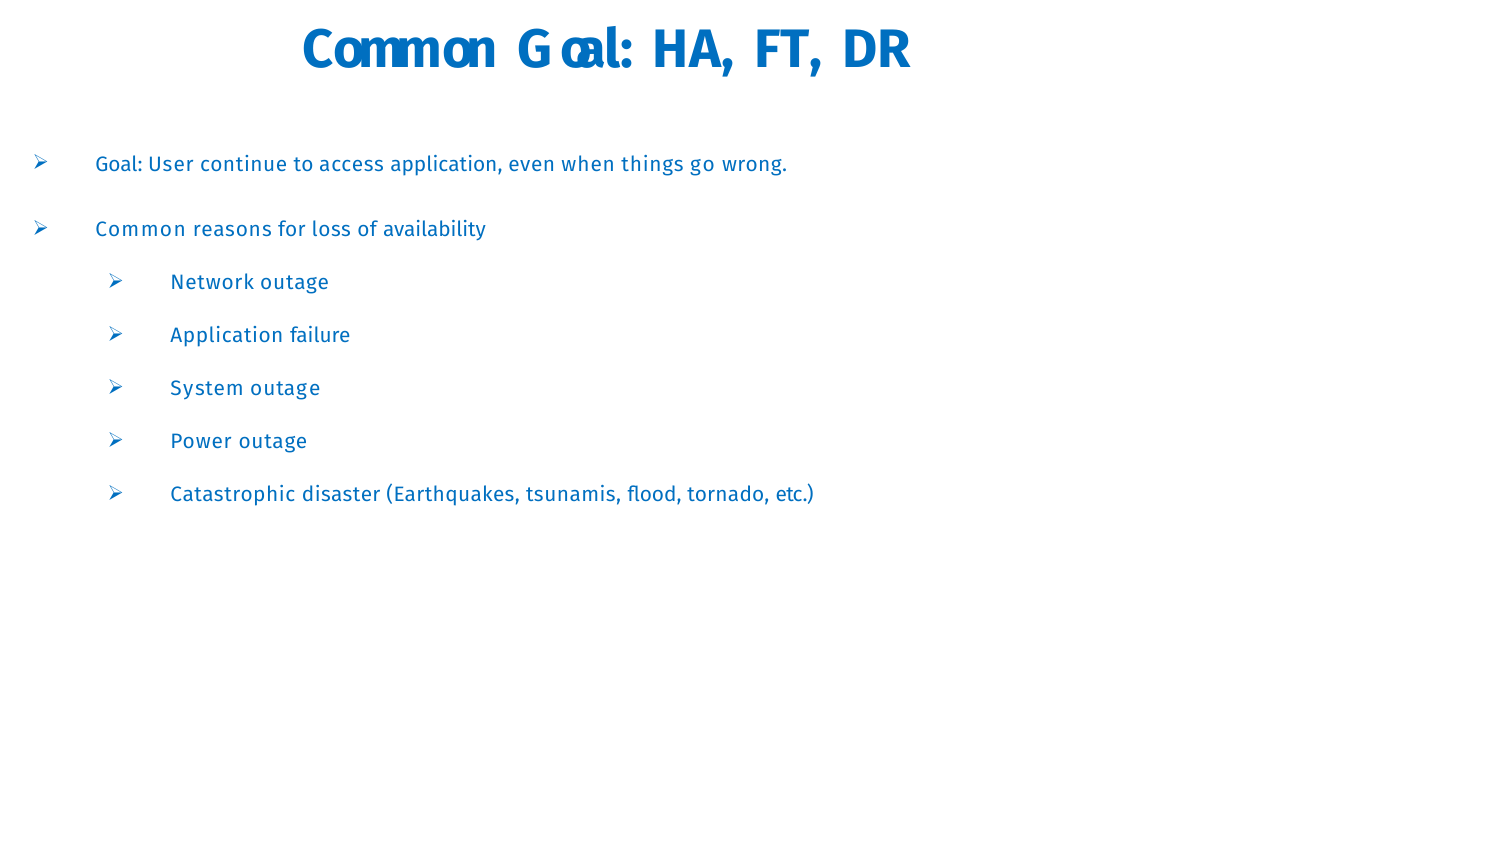

# Commo  n G o    a   l: HA, FT, DR
Goal: User continue to access application, even when things go wrong.

Common reasons for loss of availability

Network outage

Application failure

System outage

Power outage

Catastrophic disaster (Earthquakes, tsunamis, flood, tornado, etc.)